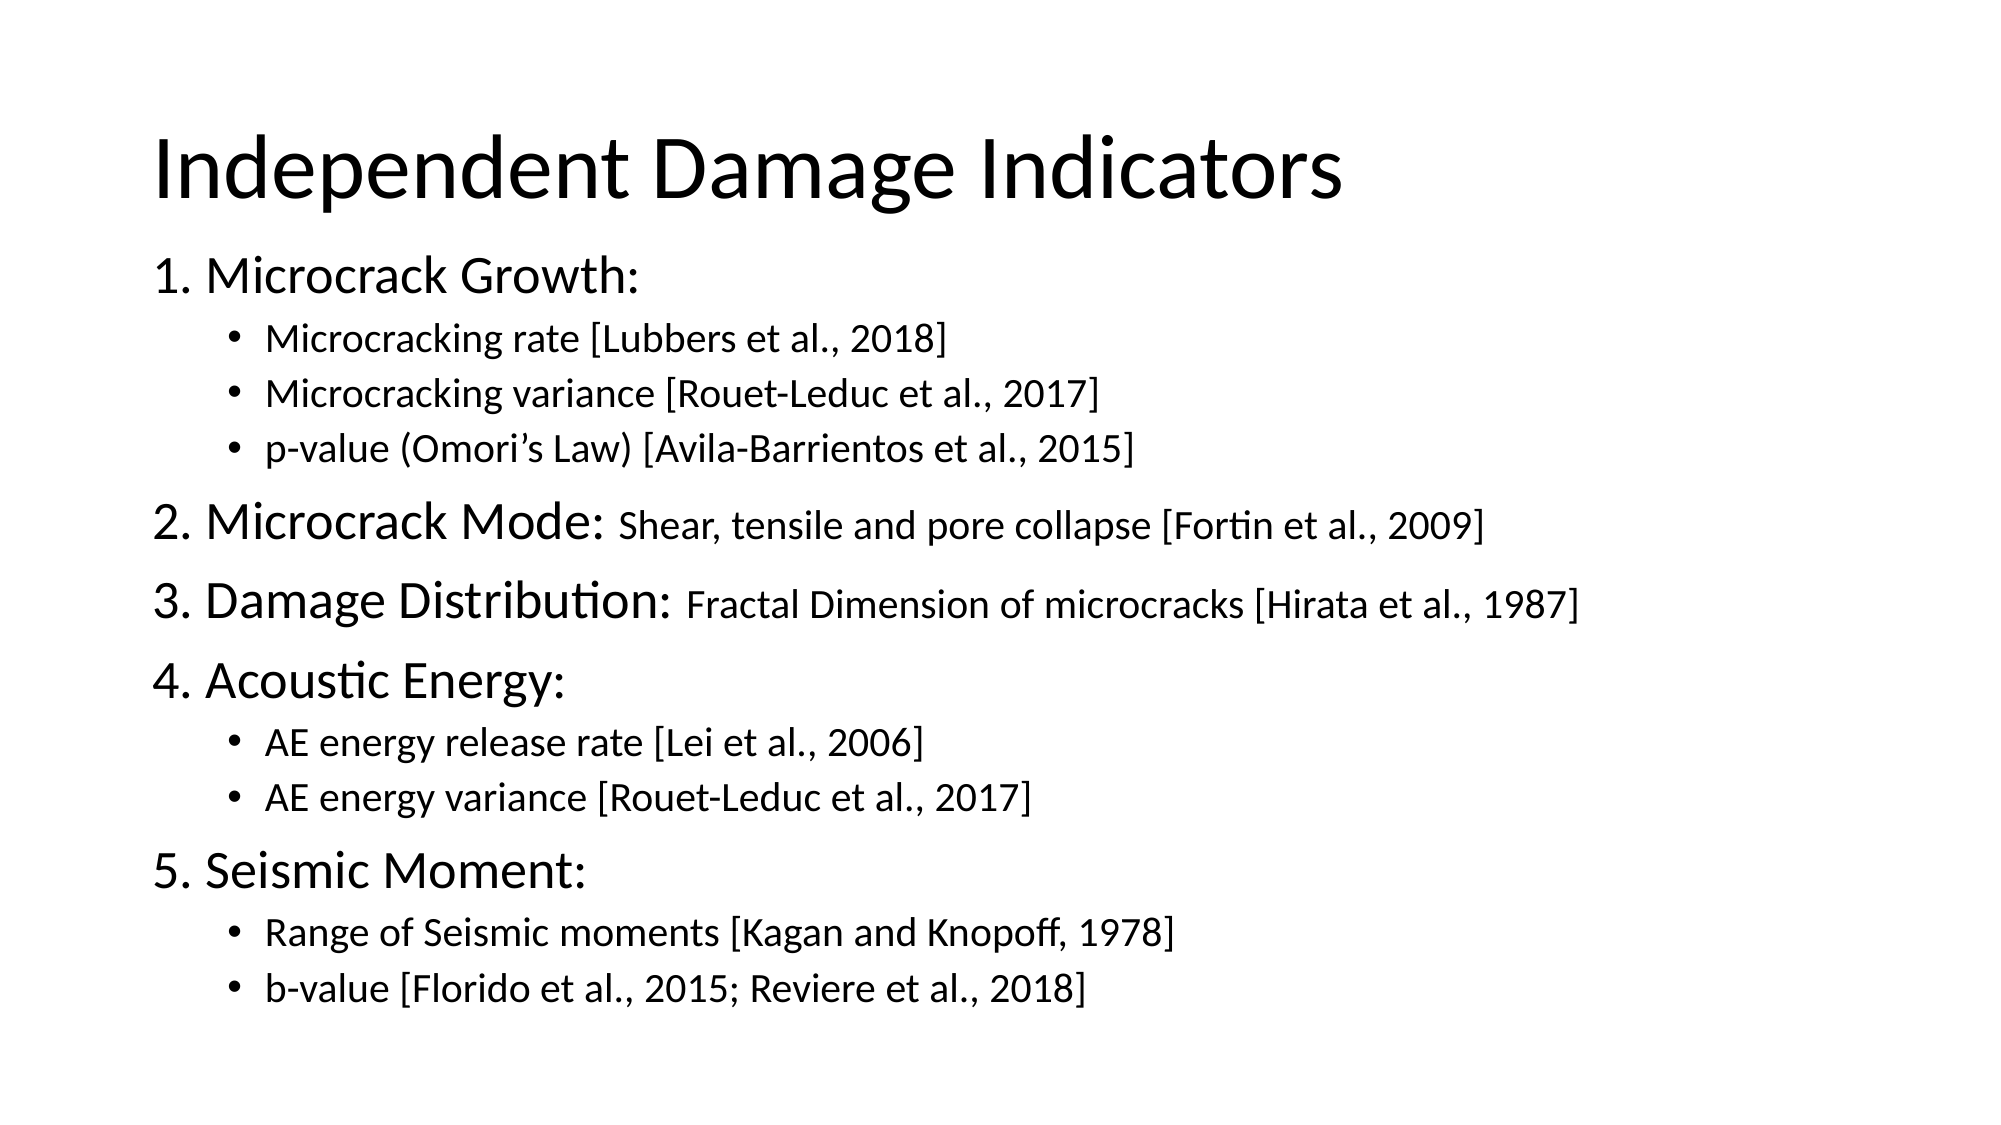

# Independent Damage Indicators
1. Microcrack Growth:
Microcracking rate [Lubbers et al., 2018]
Microcracking variance [Rouet-Leduc et al., 2017]
p-value (Omori’s Law) [Avila-Barrientos et al., 2015]
2. Microcrack Mode: Shear, tensile and pore collapse [Fortin et al., 2009]
3. Damage Distribution: Fractal Dimension of microcracks [Hirata et al., 1987]
4. Acoustic Energy:
AE energy release rate [Lei et al., 2006]
AE energy variance [Rouet-Leduc et al., 2017]
5. Seismic Moment:
Range of Seismic moments [Kagan and Knopoff, 1978]
b-value [Florido et al., 2015; Reviere et al., 2018]